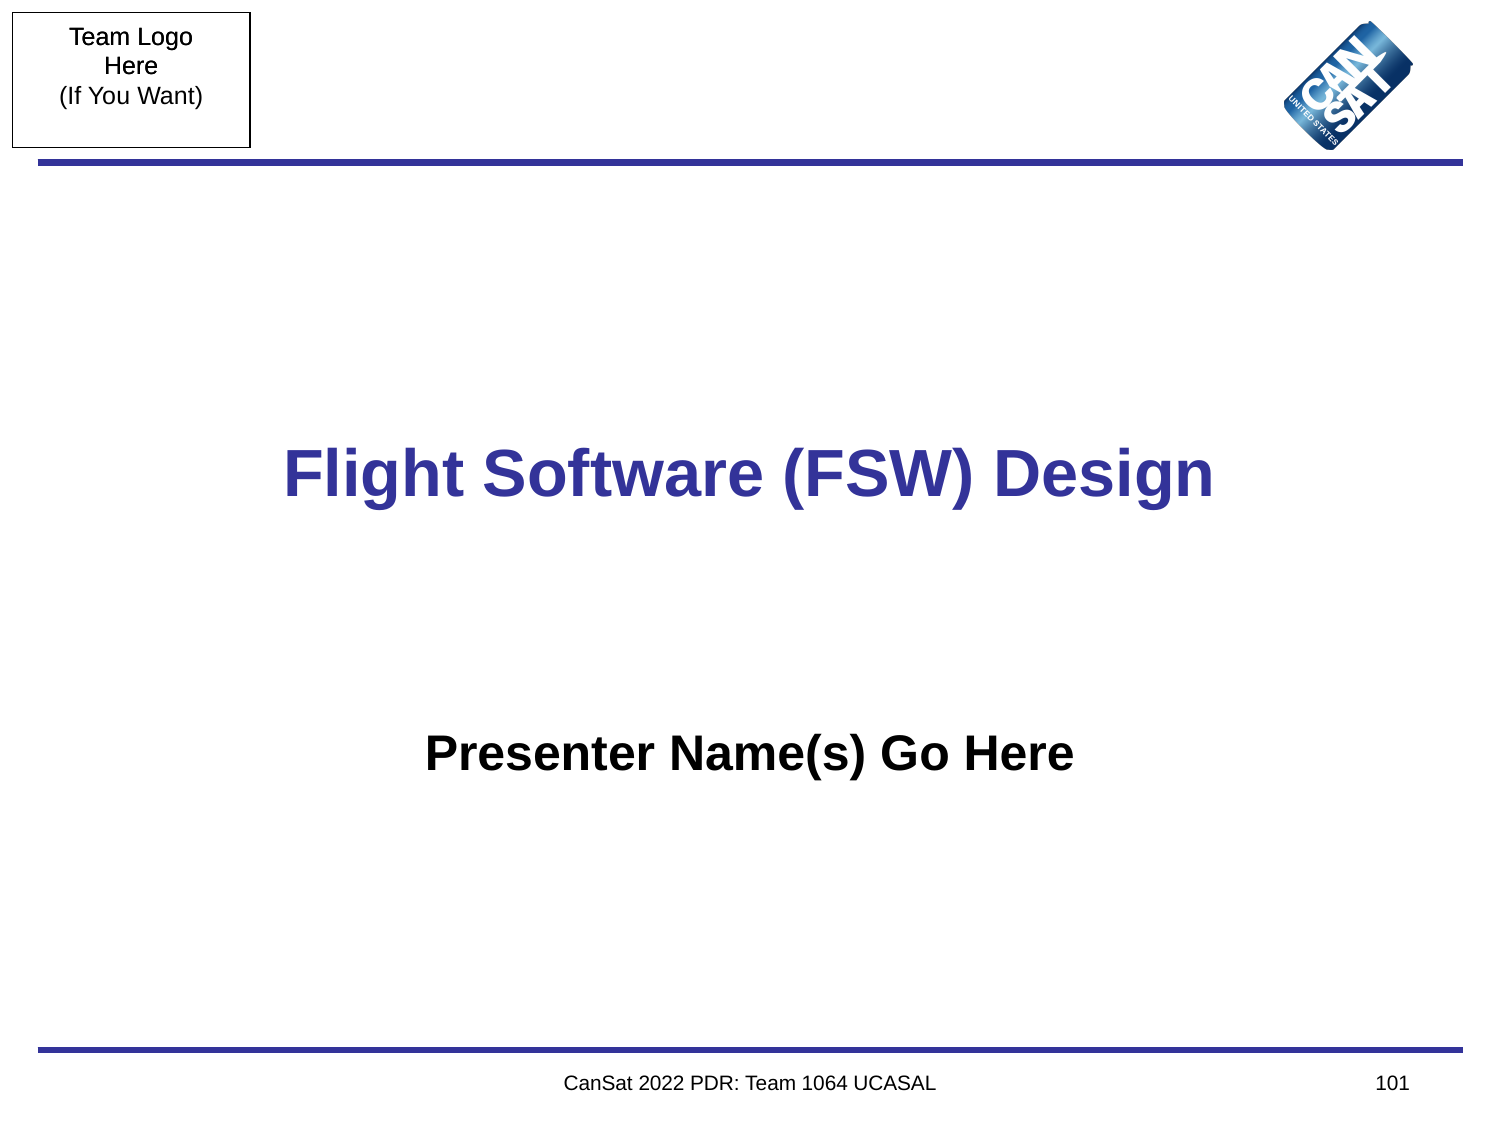

# Flight Software (FSW) Design
Presenter Name(s) Go Here
CanSat 2022 PDR: Team 1064 UCASAL
101